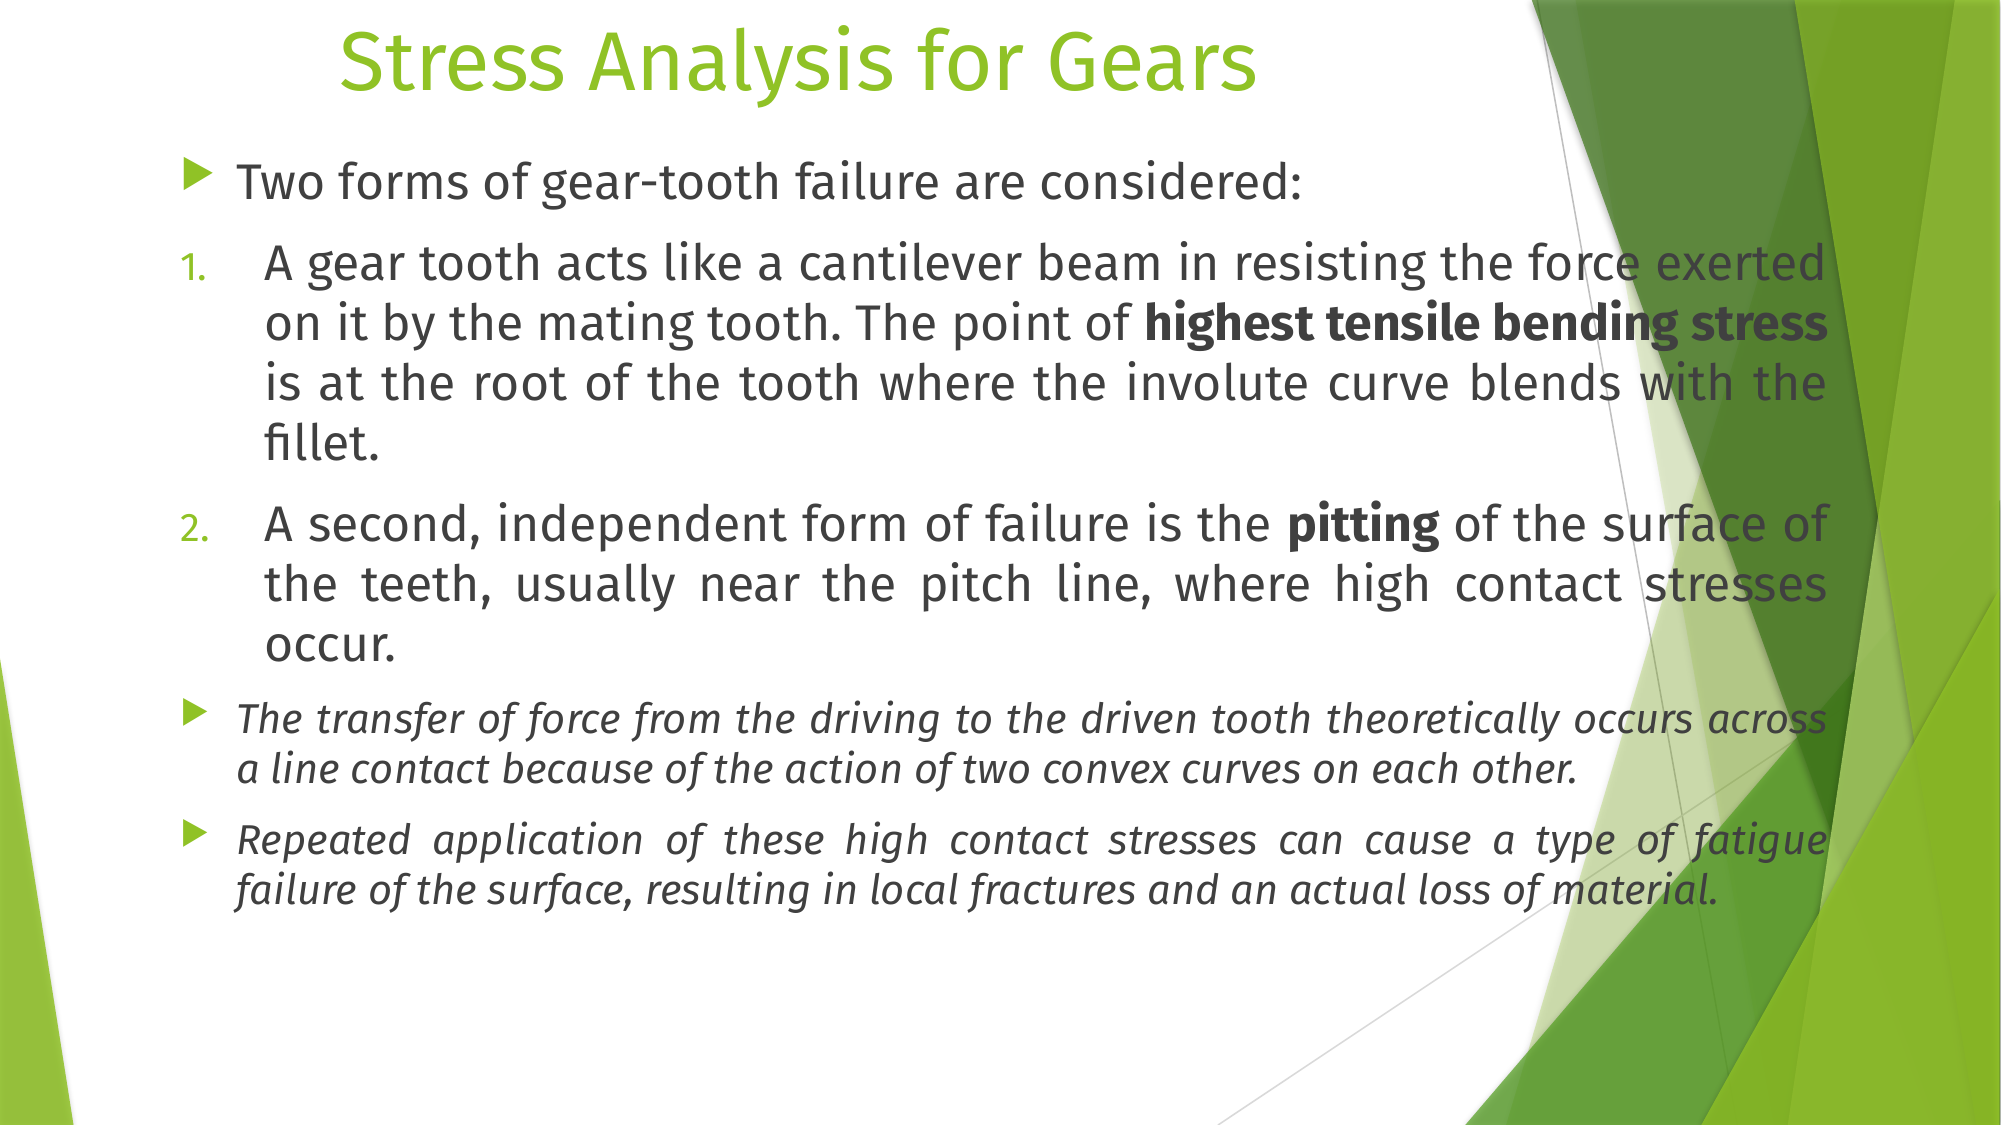

# Stress Analysis for Gears
Two forms of gear-tooth failure are considered:
A gear tooth acts like a cantilever beam in resisting the force exerted on it by the mating tooth. The point of highest tensile bending stress is at the root of the tooth where the involute curve blends with the fillet.
A second, independent form of failure is the pitting of the surface of the teeth, usually near the pitch line, where high contact stresses occur.
The transfer of force from the driving to the driven tooth theoretically occurs across a line contact because of the action of two convex curves on each other.
Repeated application of these high contact stresses can cause a type of fatigue failure of the surface, resulting in local fractures and an actual loss of material.